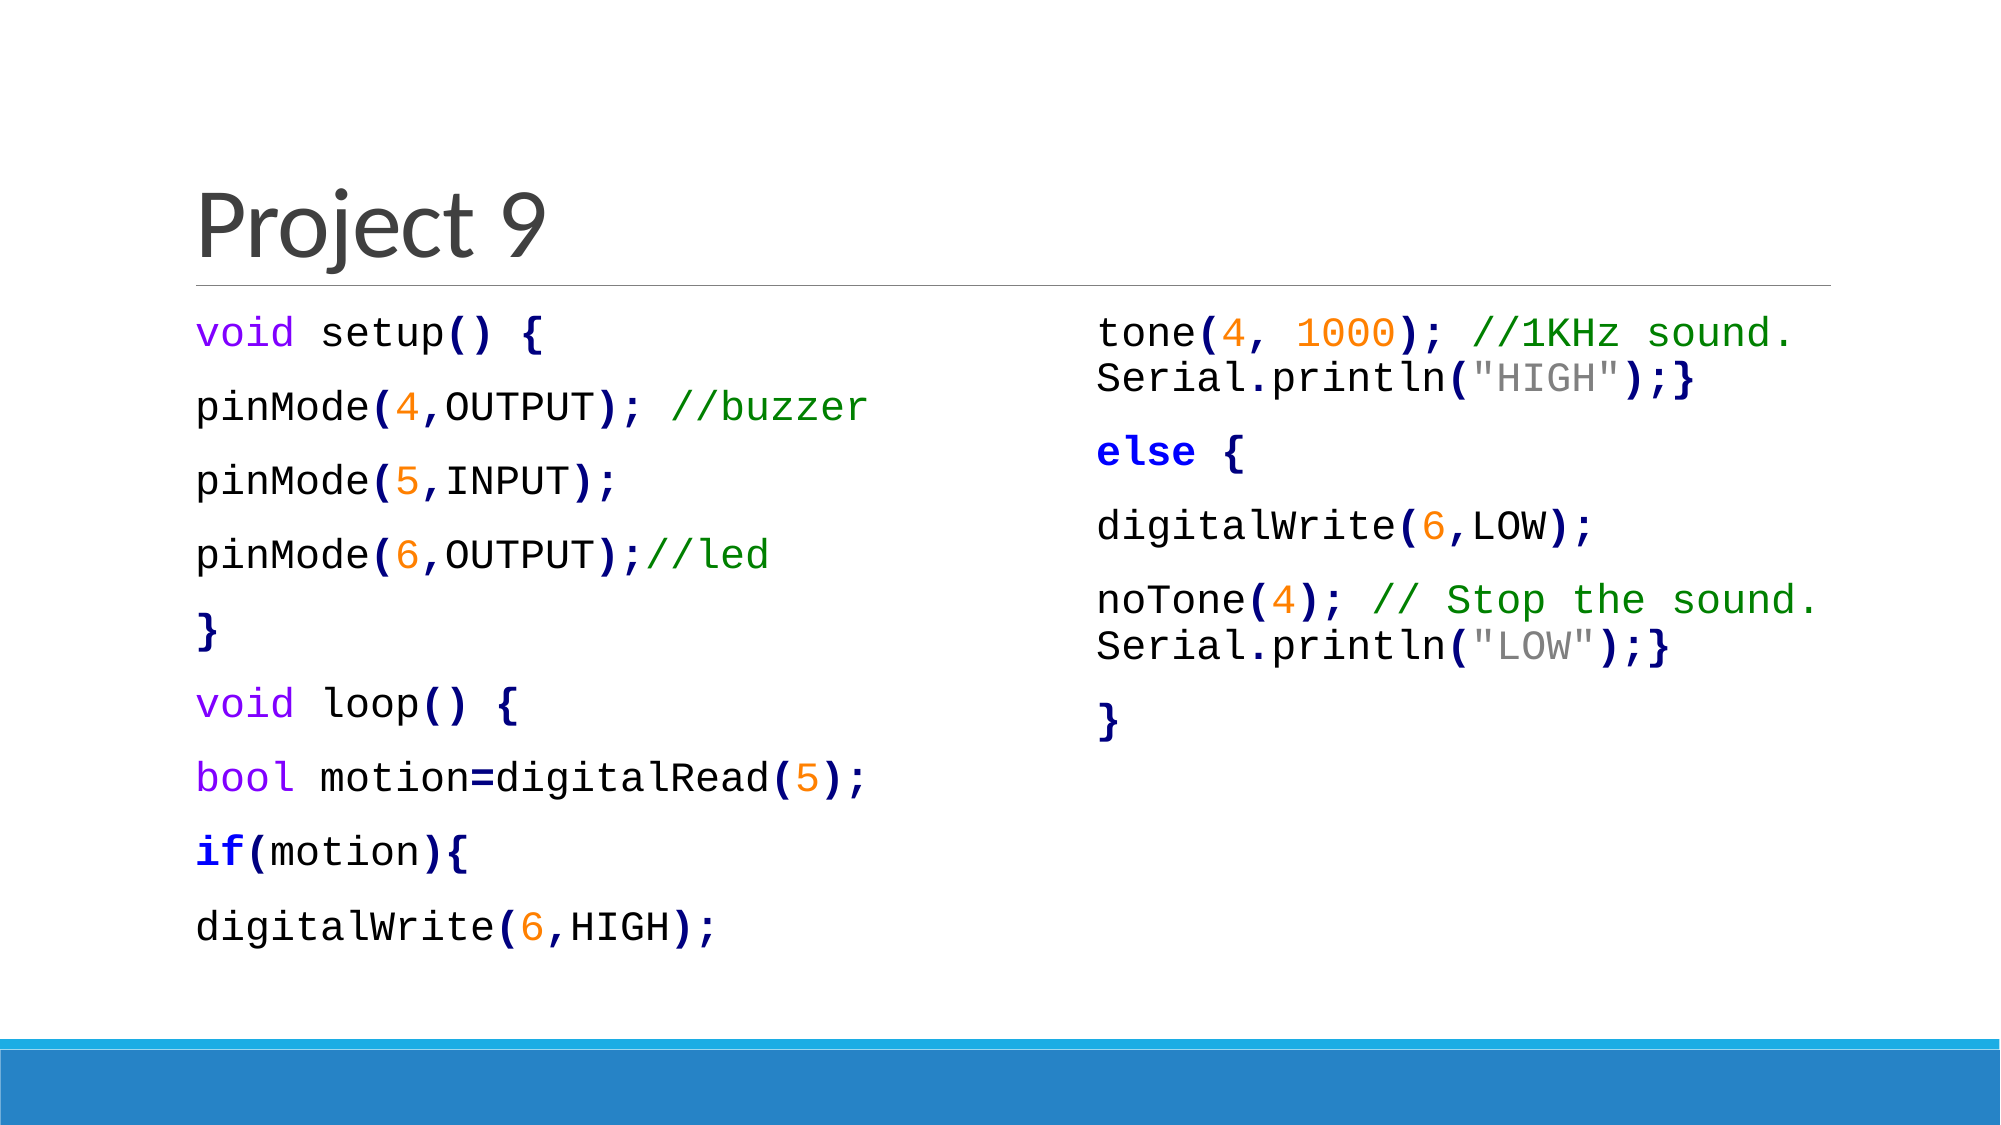

# Project 9
void setup() {
pinMode(4,OUTPUT); //buzzer
pinMode(5,INPUT);
pinMode(6,OUTPUT);//led
}
void loop() {
bool motion=digitalRead(5);
if(motion){
digitalWrite(6,HIGH);
tone(4, 1000); //1KHz sound. Serial.println("HIGH");}
else {
digitalWrite(6,LOW);
noTone(4); // Stop the sound. Serial.println("LOW");}
}